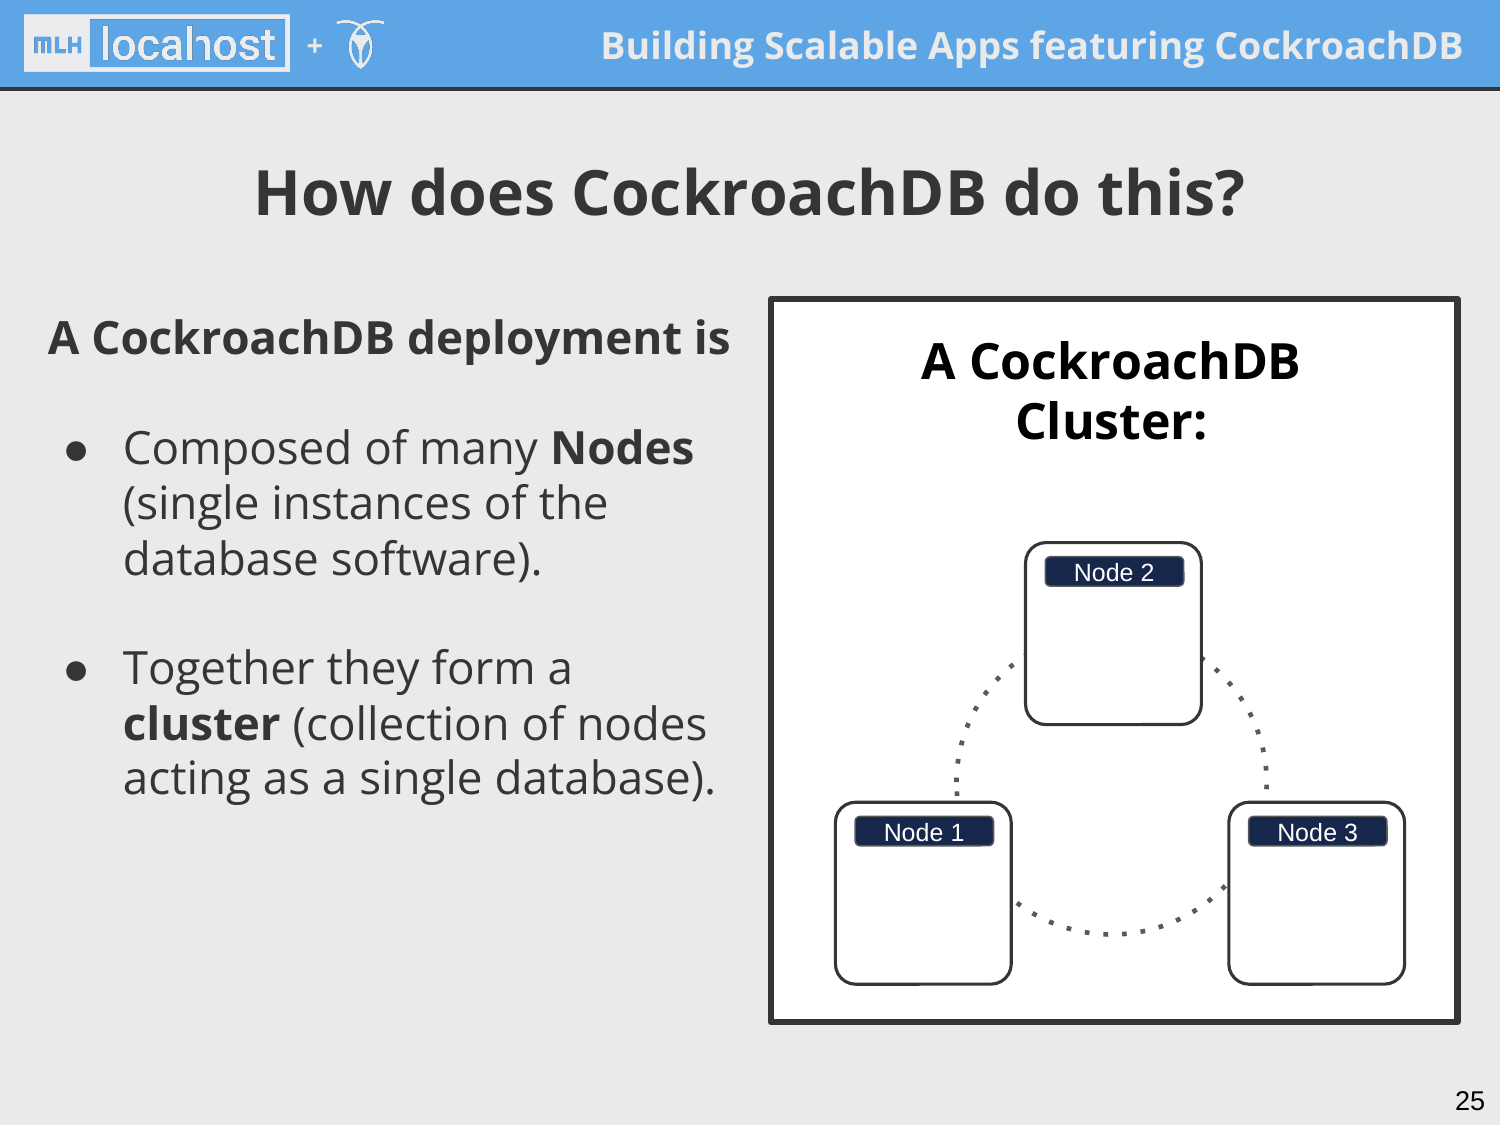

# How does CockroachDB do this?
A CockroachDB deployment is

Composed of many Nodes (single instances of the database software).
Together they form a cluster (collection of nodes acting as a single database).

A CockroachDB Cluster:

Node 2

Node 1
Node 3
25